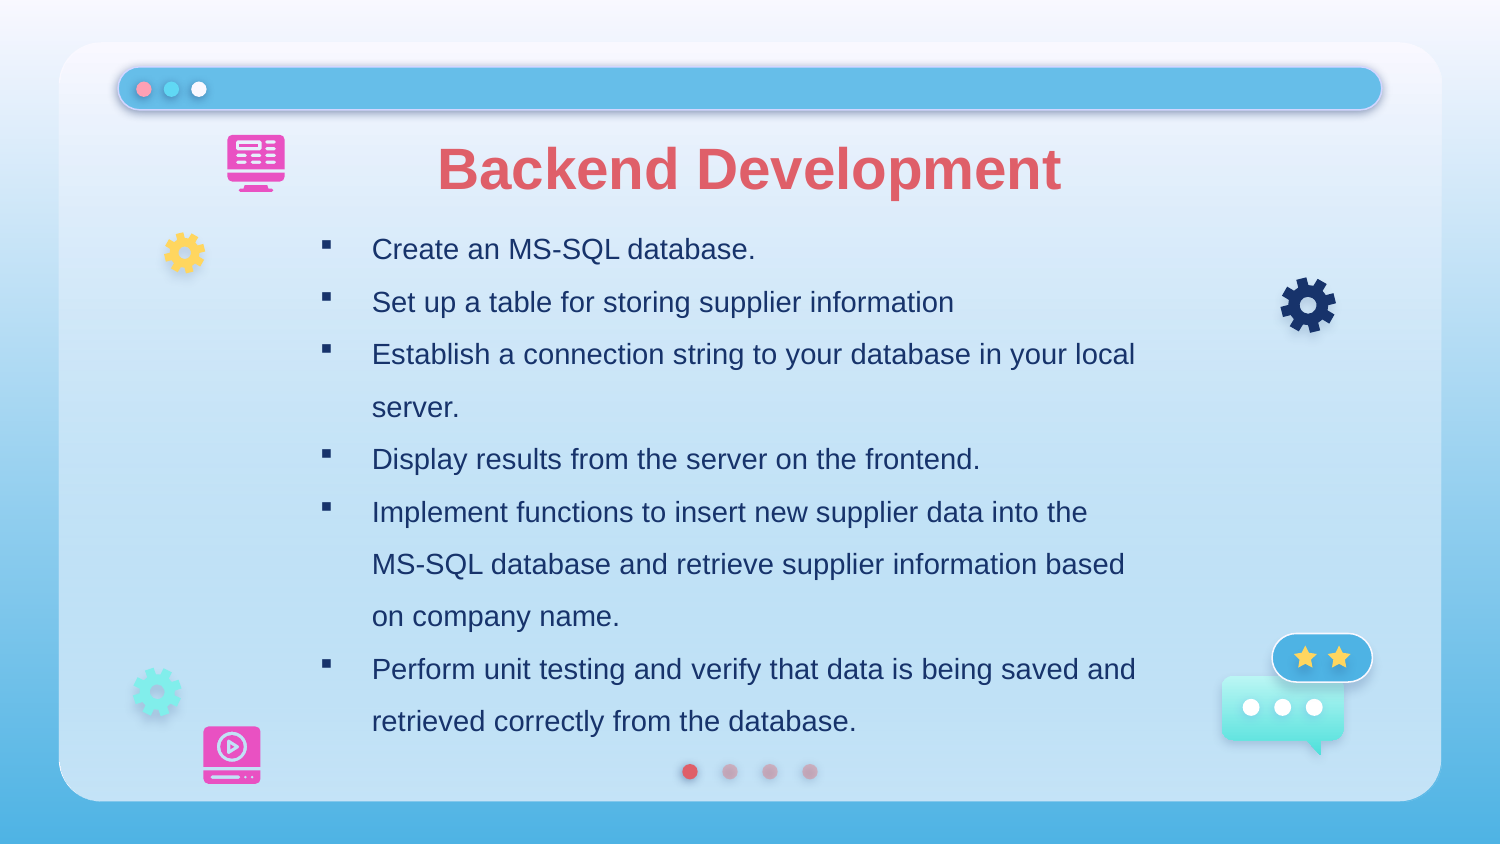

# Backend Development

Create an MS-SQL database.
Set up a table for storing supplier information
Establish a connection string to your database in your local server.
Display results from the server on the frontend.
Implement functions to insert new supplier data into the MS-SQL database and retrieve supplier information based on company name.
Perform unit testing and verify that data is being saved and retrieved correctly from the database.